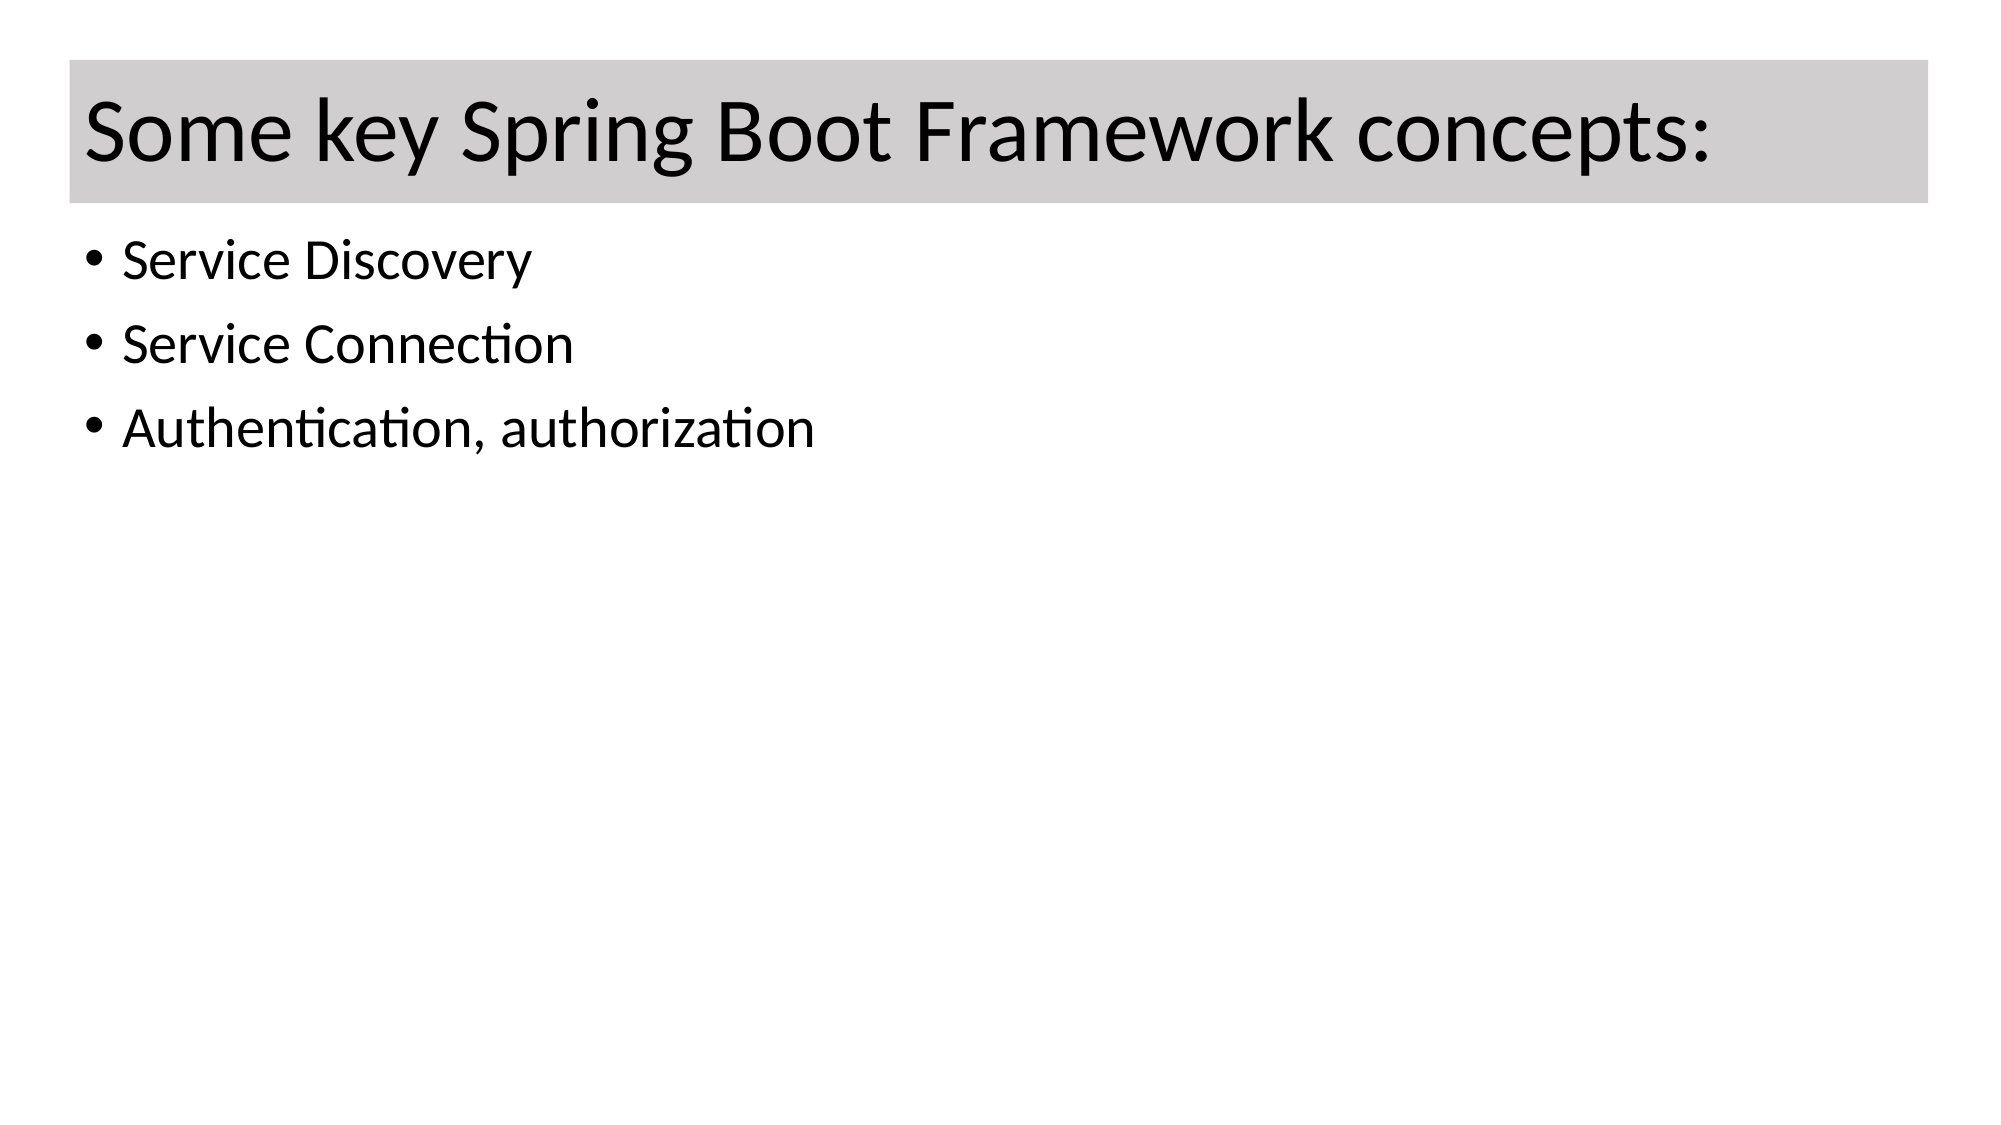

# Some key Spring Boot Framework concepts:
Service Discovery
Service Connection
Authentication, authorization